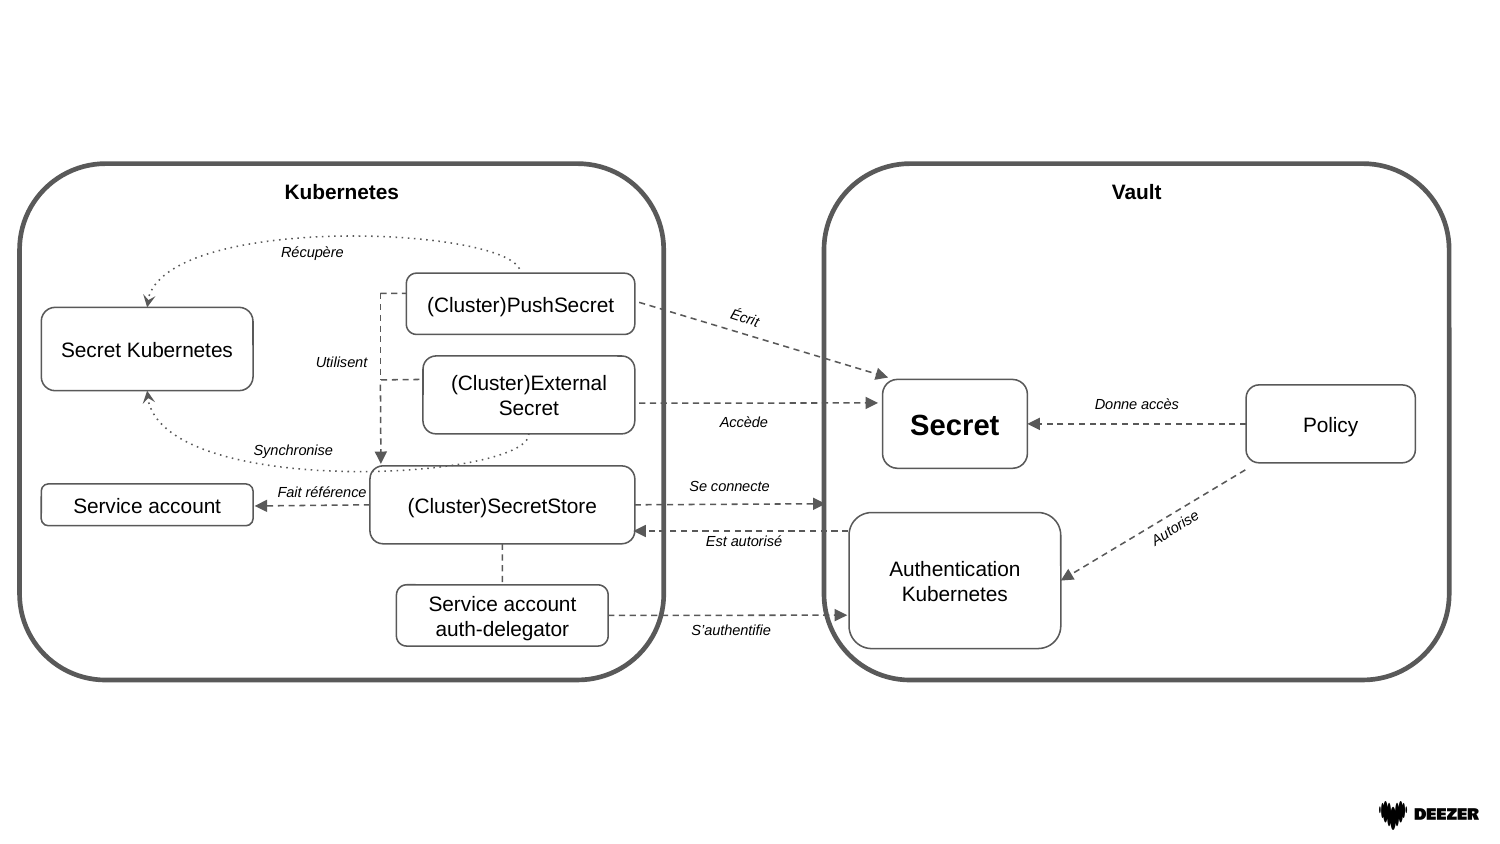

Kubernetes

Vault
Récupère
(Cluster)PushSecret
Écrit
Secret Kubernetes
Utilisent
(Cluster)External Secret
Secret
Donne accès
Policy
Accède
Synchronise
Se connecte
(Cluster)SecretStore
Fait référence
Service account
Autorise
Authentication Kubernetes
Est autorisé
Service account auth-delegator
S’authentifie